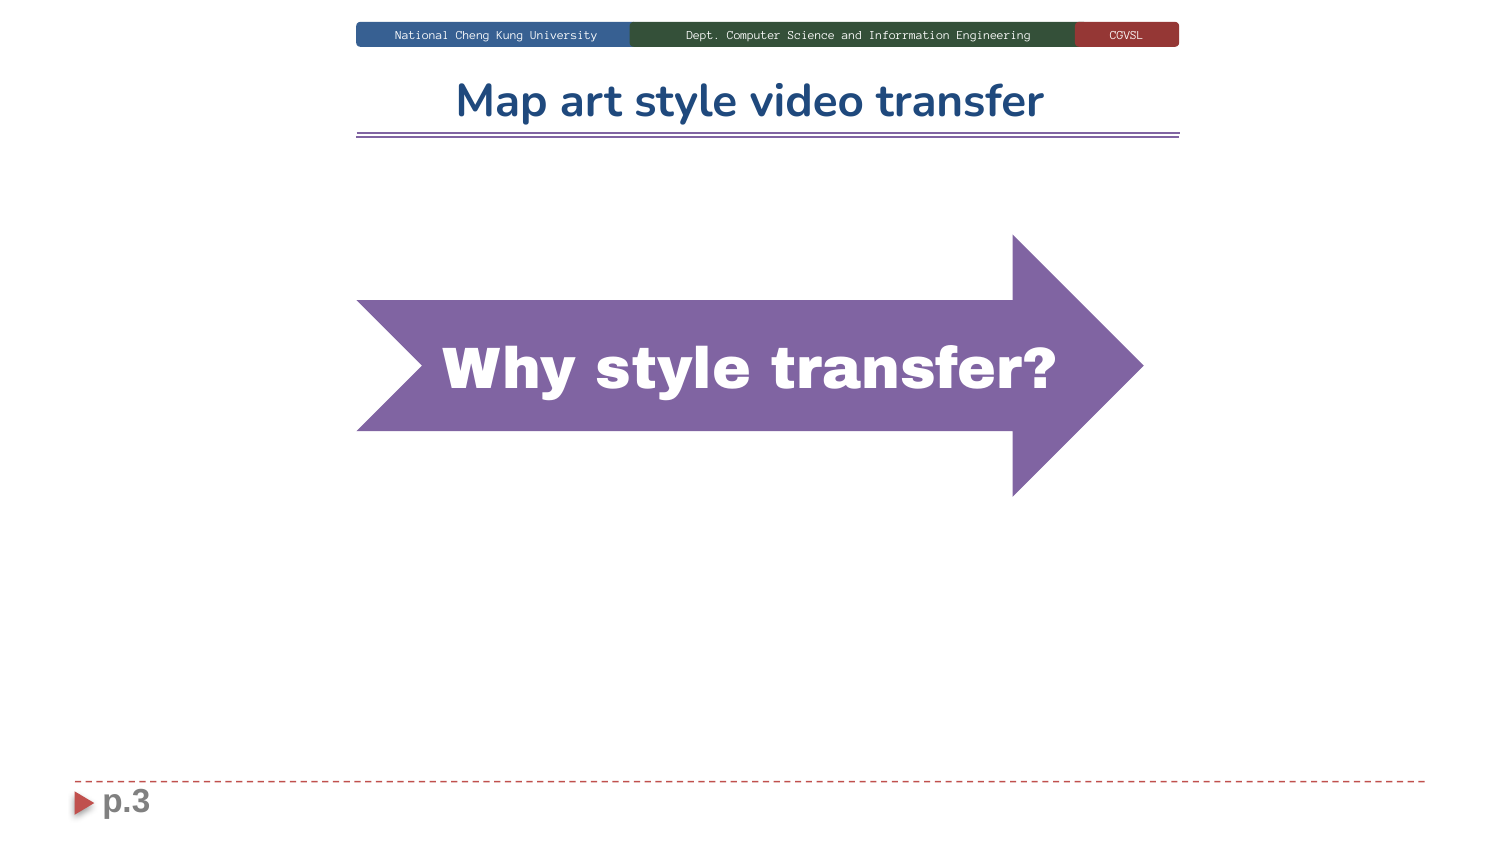

# Map art style video transfer
Why style transfer?
p.3